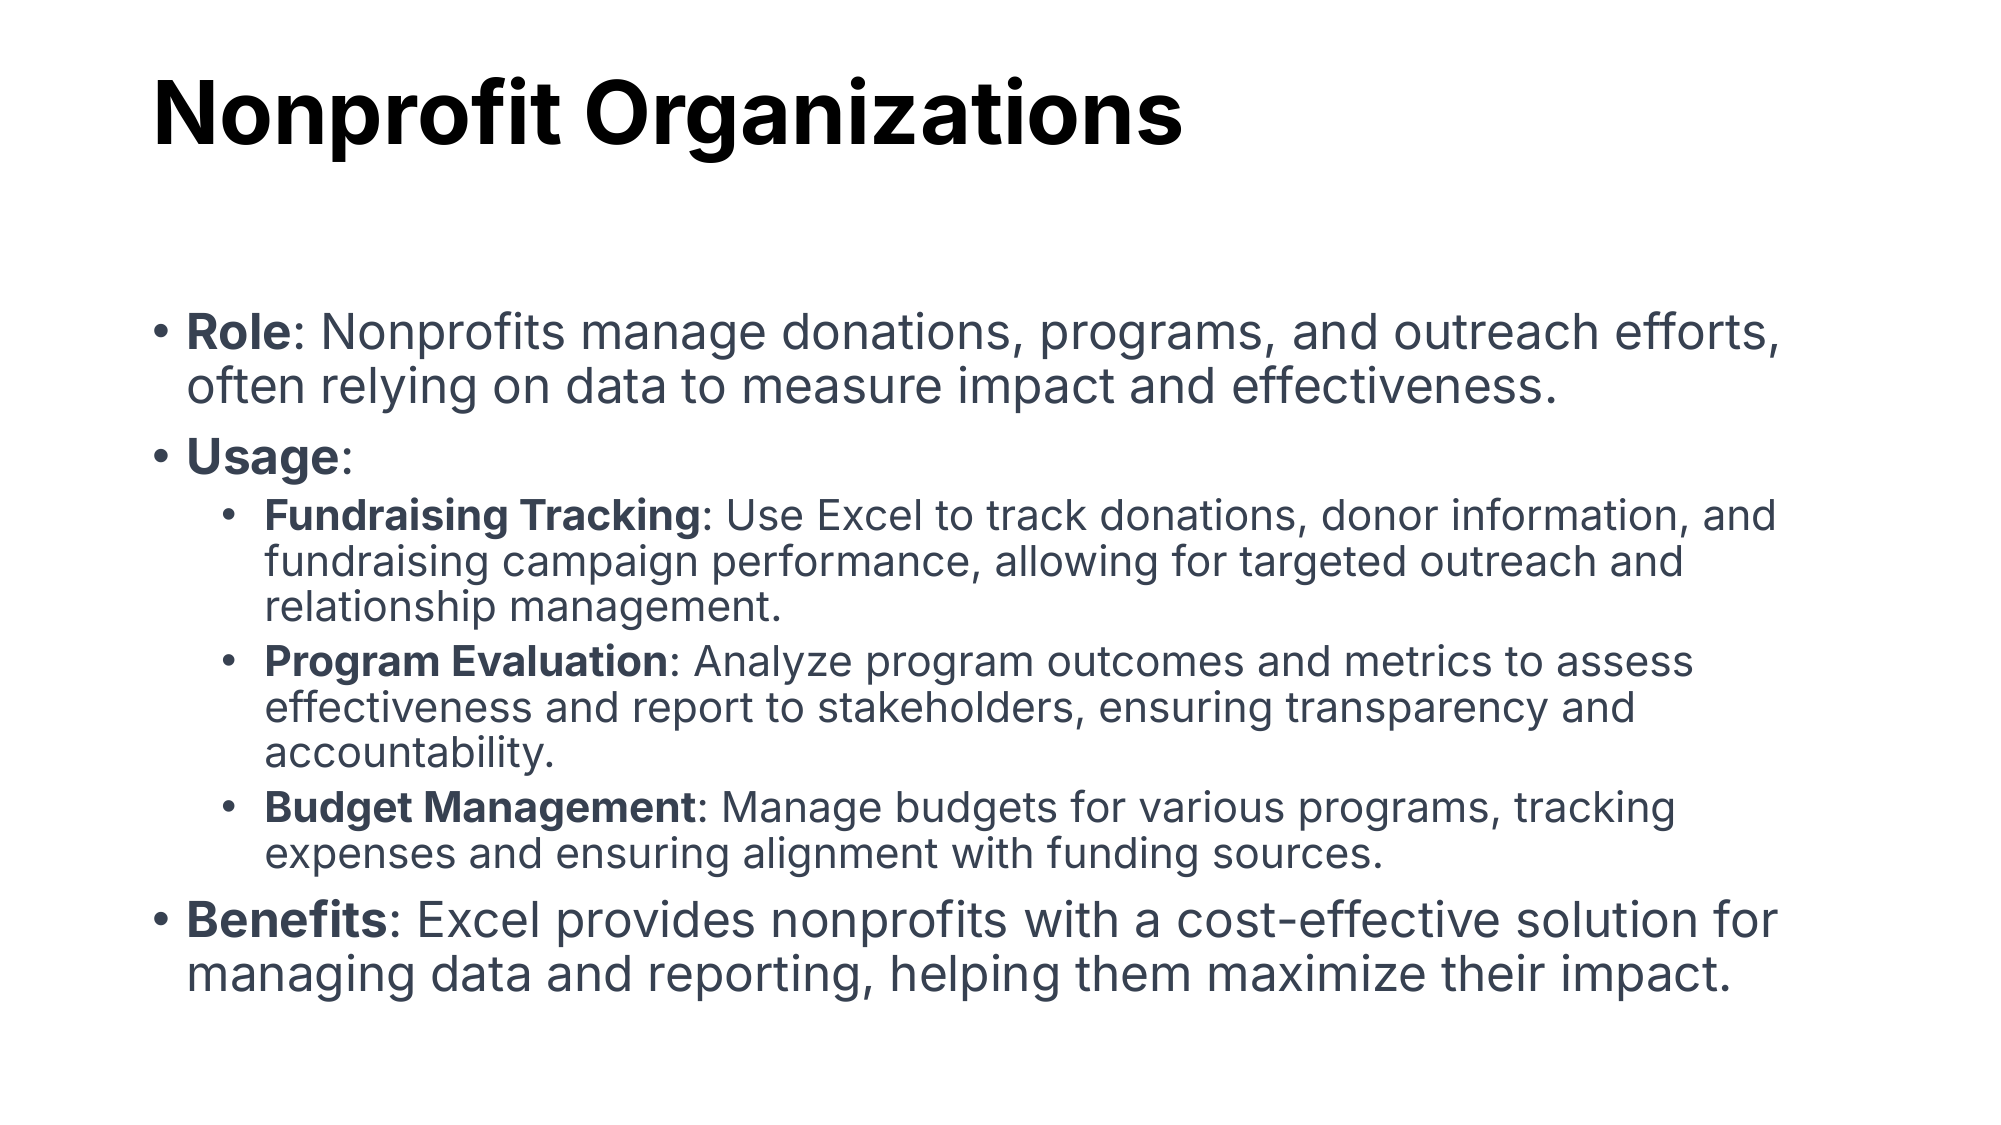

# Nonprofit Organizations
Role: Nonprofits manage donations, programs, and outreach efforts, often relying on data to measure impact and effectiveness.
Usage:
Fundraising Tracking: Use Excel to track donations, donor information, and fundraising campaign performance, allowing for targeted outreach and relationship management.
Program Evaluation: Analyze program outcomes and metrics to assess effectiveness and report to stakeholders, ensuring transparency and accountability.
Budget Management: Manage budgets for various programs, tracking expenses and ensuring alignment with funding sources.
Benefits: Excel provides nonprofits with a cost-effective solution for managing data and reporting, helping them maximize their impact.